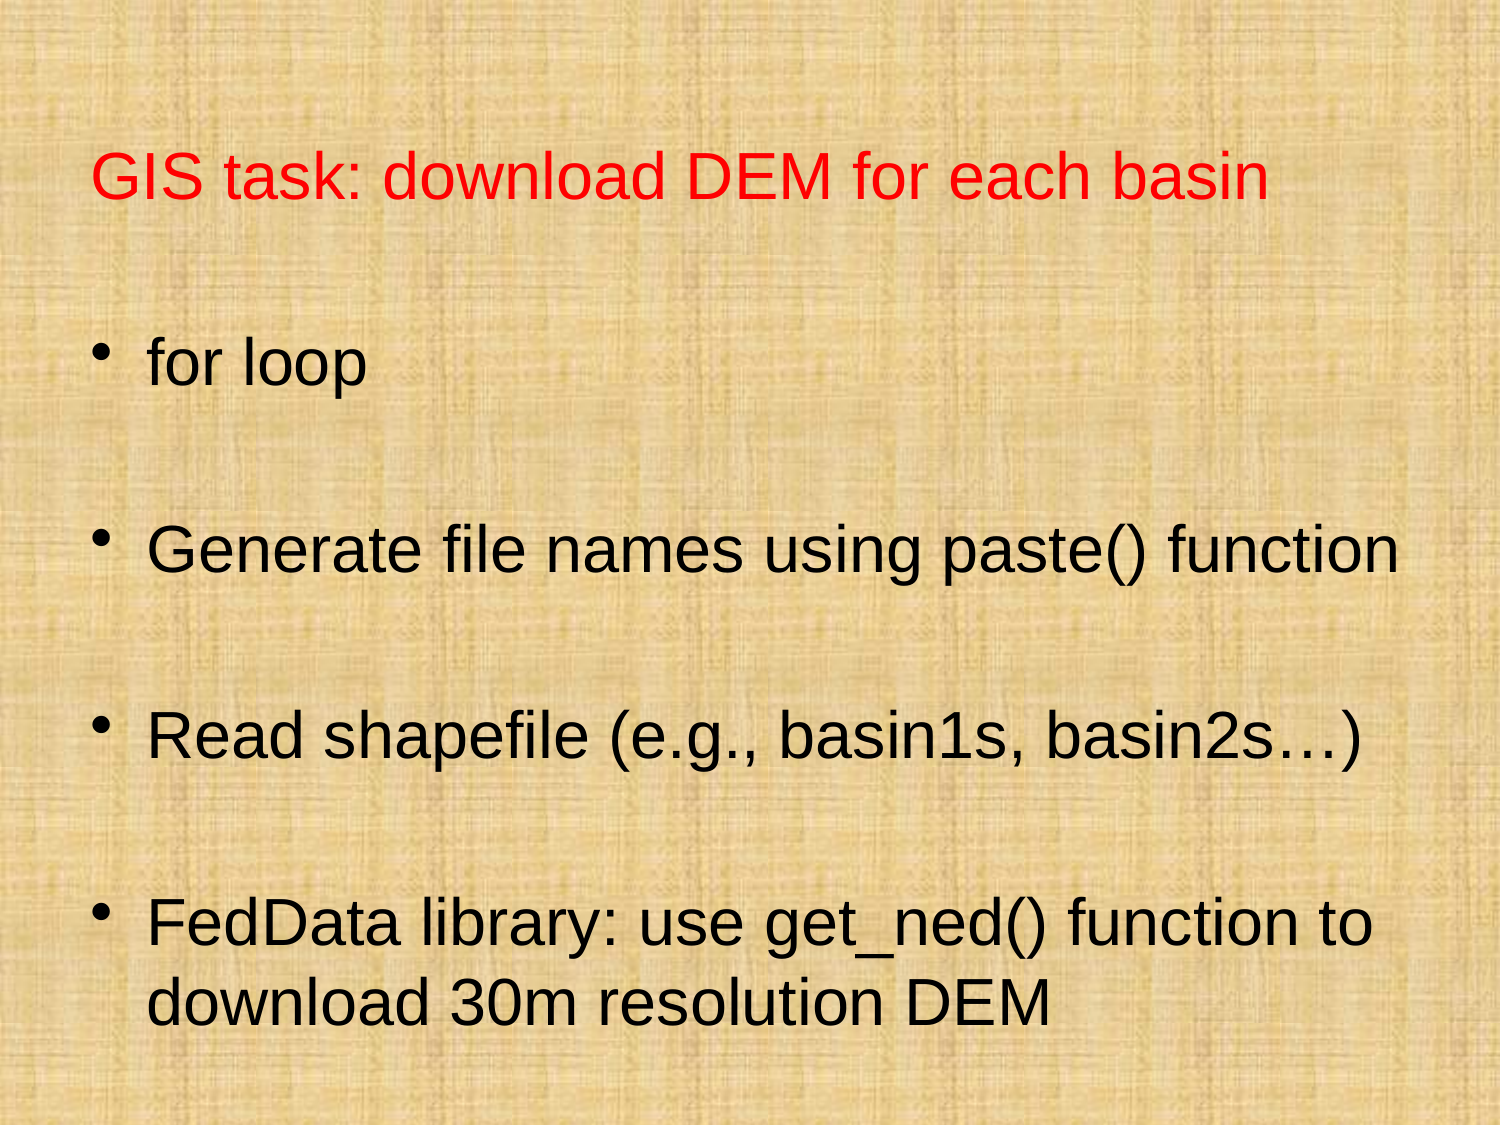

GIS task: download DEM for each basin

for loop

Generate file names using paste() function

Read shapefile (e.g., basin1s, basin2s…)

FedData library: use get_ned() function to download 30m resolution DEM